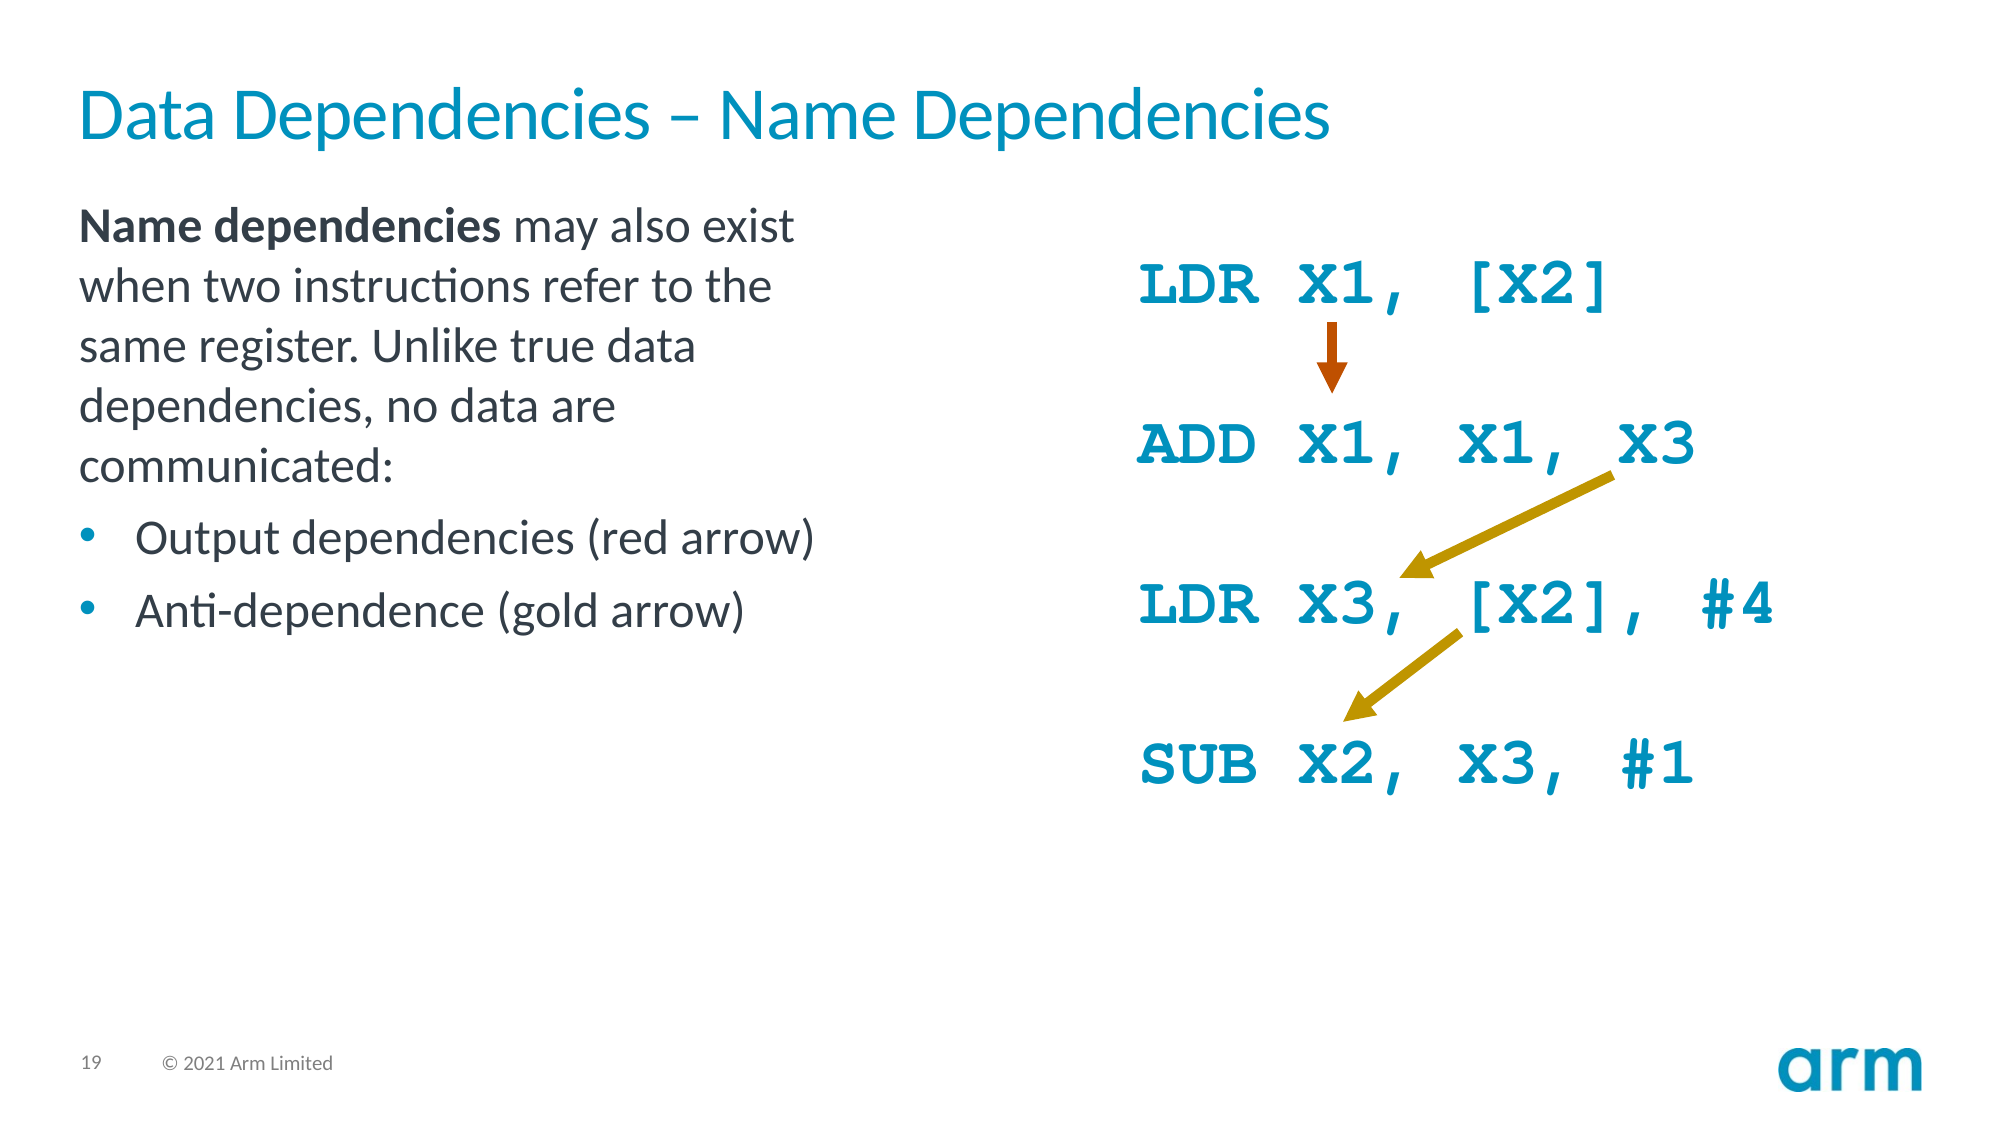

# Data Dependencies – Name Dependencies
Name dependencies may also exist when two instructions refer to the same register. Unlike true data dependencies, no data are communicated:
Output dependencies (red arrow)
Anti-dependence (gold arrow)
LDR X1, [X2]

ADD X1, X1, X3

LDR X3, [X2], #4

SUB X2, X3, #1